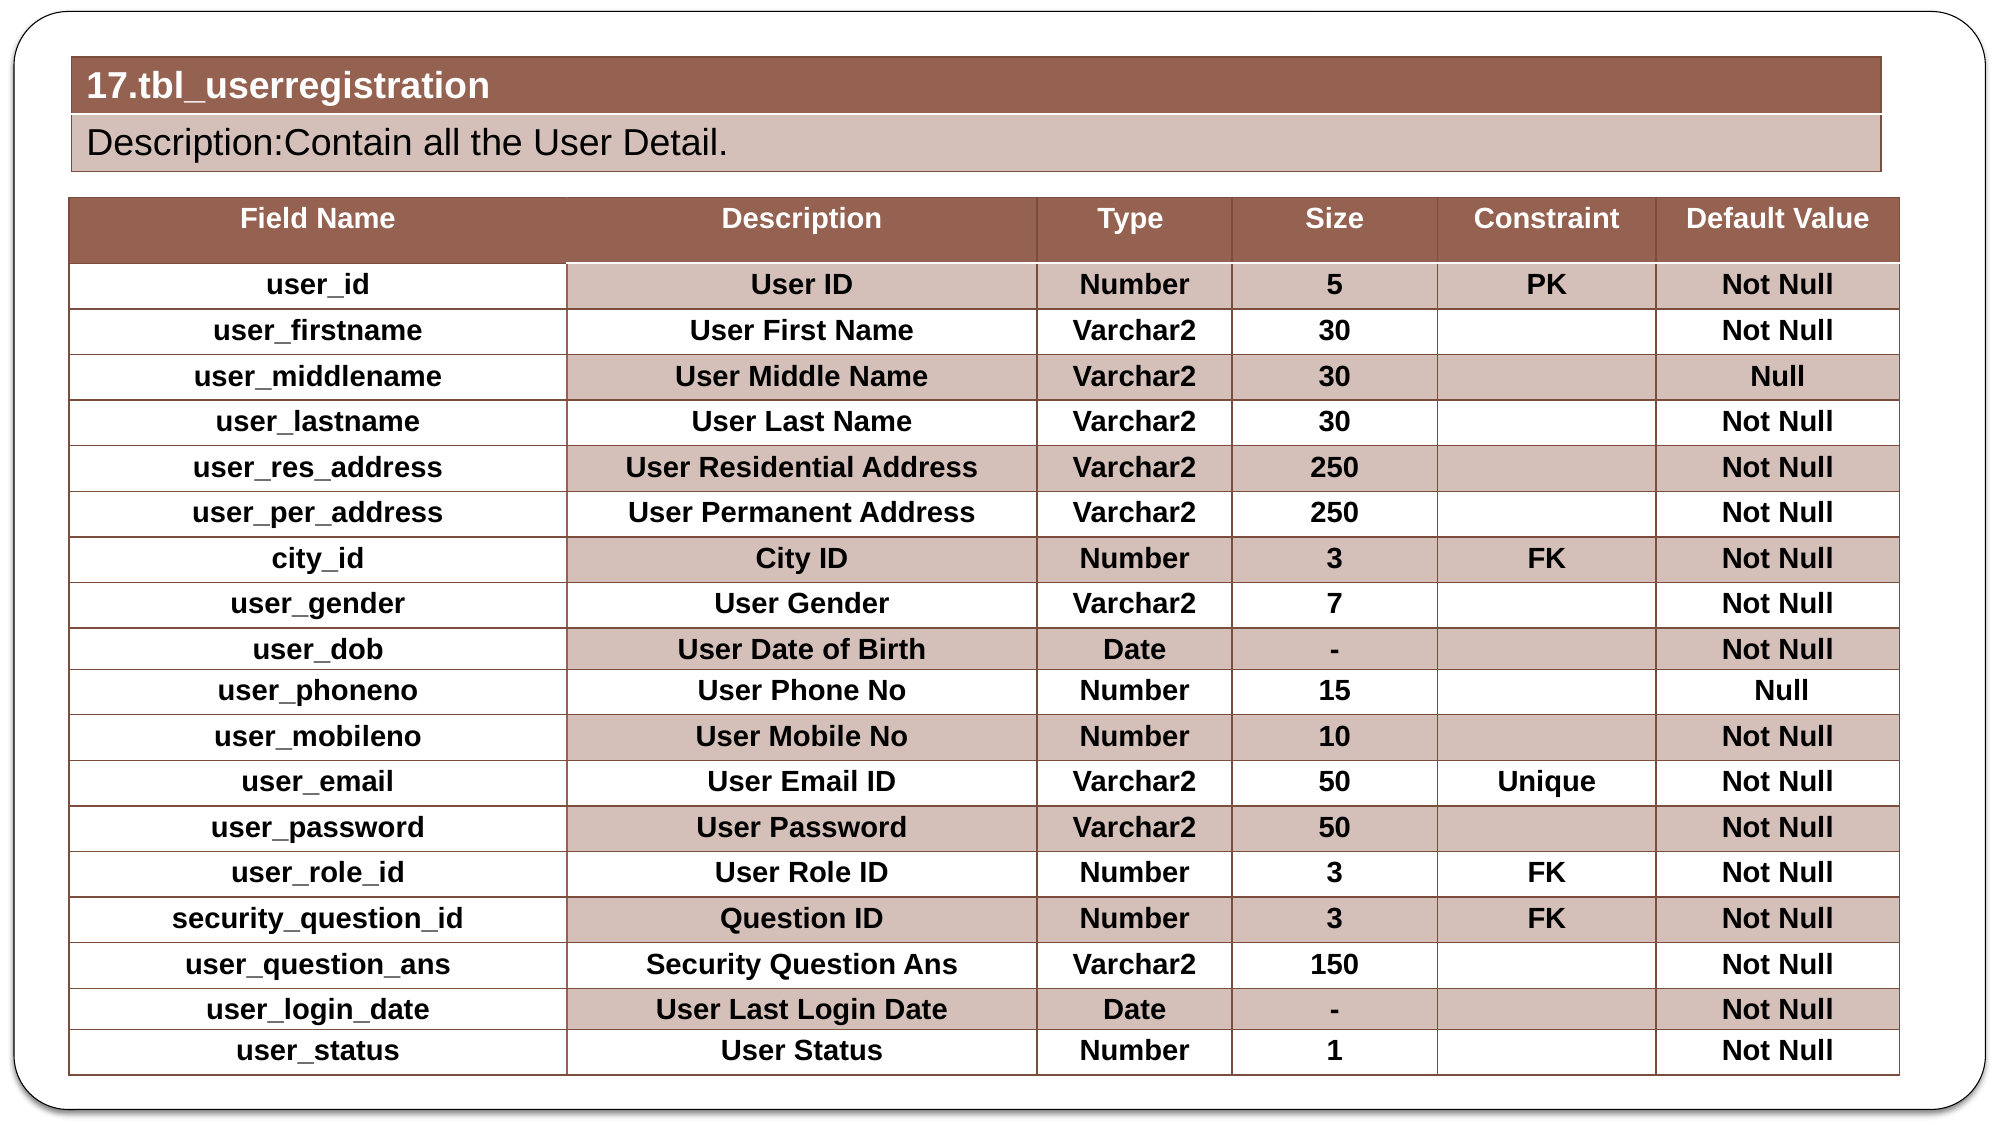

#
| 17.tbl\_userregistration |
| --- |
| Description:Contain all the User Detail. |
| Field Name | Description | Type | Size | Constraint | Default Value |
| --- | --- | --- | --- | --- | --- |
| user\_id | User ID | Number | 5 | PK | Not Null |
| user\_firstname | User First Name | Varchar2 | 30 |  | Not Null |
| user\_middlename | User Middle Name | Varchar2 | 30 |  | Null |
| user\_lastname | User Last Name | Varchar2 | 30 |  | Not Null |
| user\_res\_address | User Residential Address | Varchar2 | 250 |  | Not Null |
| user\_per\_address | User Permanent Address | Varchar2 | 250 |  | Not Null |
| city\_id | City ID | Number | 3 | FK | Not Null |
| user\_gender | User Gender | Varchar2 | 7 |  | Not Null |
| user\_dob | User Date of Birth | Date | - |  | Not Null |
| user\_phoneno | User Phone No | Number | 15 |  | Null |
| user\_mobileno | User Mobile No | Number | 10 |  | Not Null |
| user\_email | User Email ID | Varchar2 | 50 | Unique | Not Null |
| user\_password | User Password | Varchar2 | 50 |  | Not Null |
| user\_role\_id | User Role ID | Number | 3 | FK | Not Null |
| security\_question\_id | Question ID | Number | 3 | FK | Not Null |
| user\_question\_ans | Security Question Ans | Varchar2 | 150 |  | Not Null |
| user\_login\_date | User Last Login Date | Date | - |  | Not Null |
| user\_status | User Status | Number | 1 |  | Not Null |